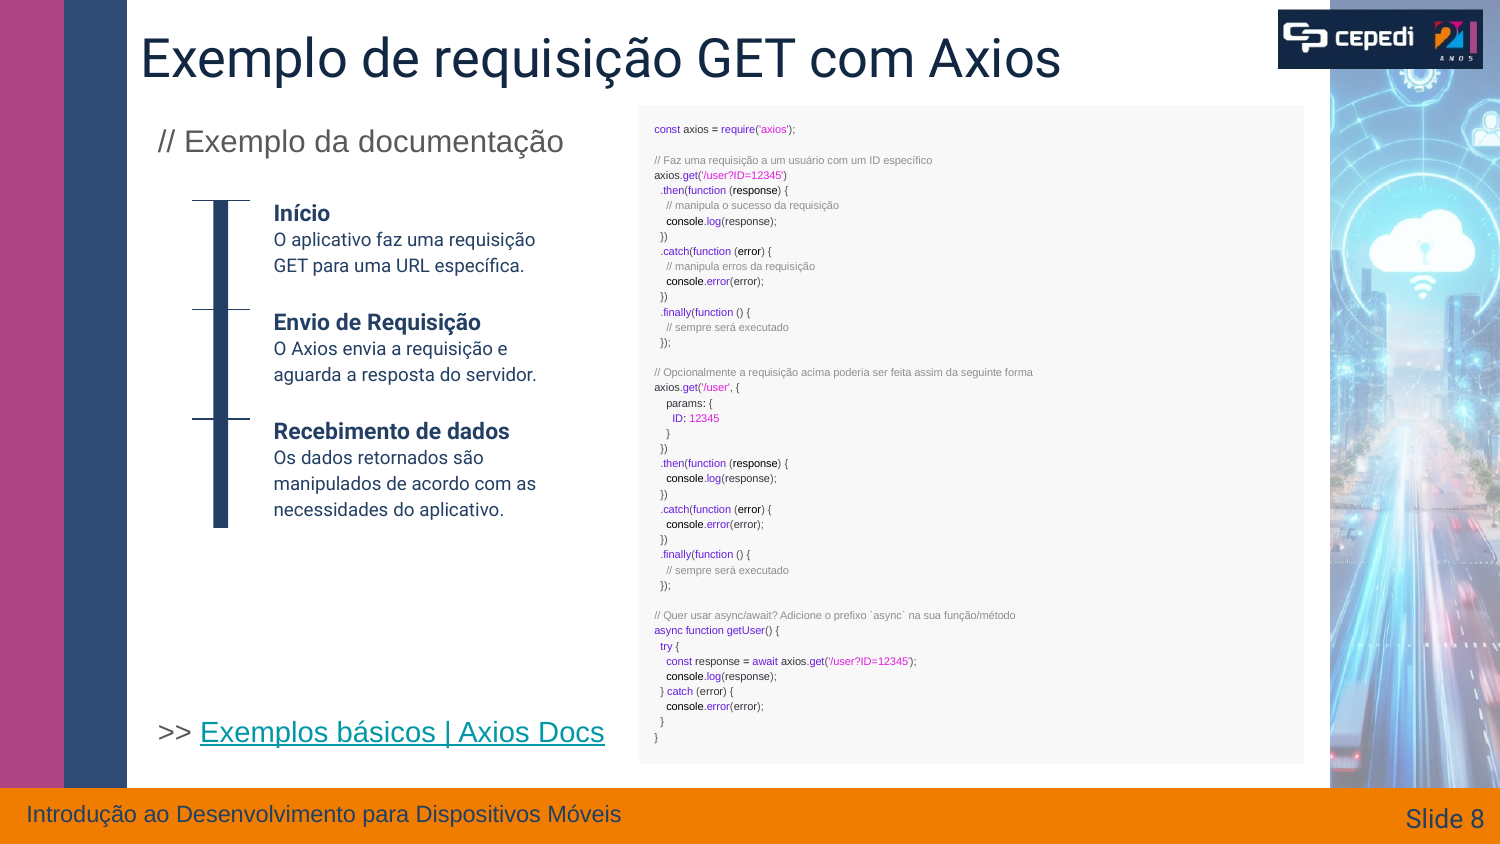

# Exemplo de requisição GET com Axios
// Exemplo da documentação
const axios = require('axios');

// Faz uma requisição a um usuário com um ID específico
axios.get('/user?ID=12345')
  .then(function (response) {
    // manipula o sucesso da requisição
    console.log(response);
  })
  .catch(function (error) {
    // manipula erros da requisição
    console.error(error);
  })
  .finally(function () {
    // sempre será executado
  });

// Opcionalmente a requisição acima poderia ser feita assim da seguinte forma
axios.get('/user', {
    params: {
      ID: 12345
    }
  })
  .then(function (response) {
    console.log(response);
  })
  .catch(function (error) {
    console.error(error);
  })
  .finally(function () {
    // sempre será executado
  });

// Quer usar async/await? Adicione o prefixo `async` na sua função/método
async function getUser() {
  try {
    const response = await axios.get('/user?ID=12345');
    console.log(response);
  } catch (error) {
    console.error(error);
  }
}
Início

O aplicativo faz uma requisição GET para uma URL específica.
Envio de Requisição

O Axios envia a requisição e aguarda a resposta do servidor.
Recebimento de dados

Os dados retornados são manipulados de acordo com as necessidades do aplicativo.
>> Exemplos básicos | Axios Docs
Introdução ao Desenvolvimento para Dispositivos Móveis
Slide 8